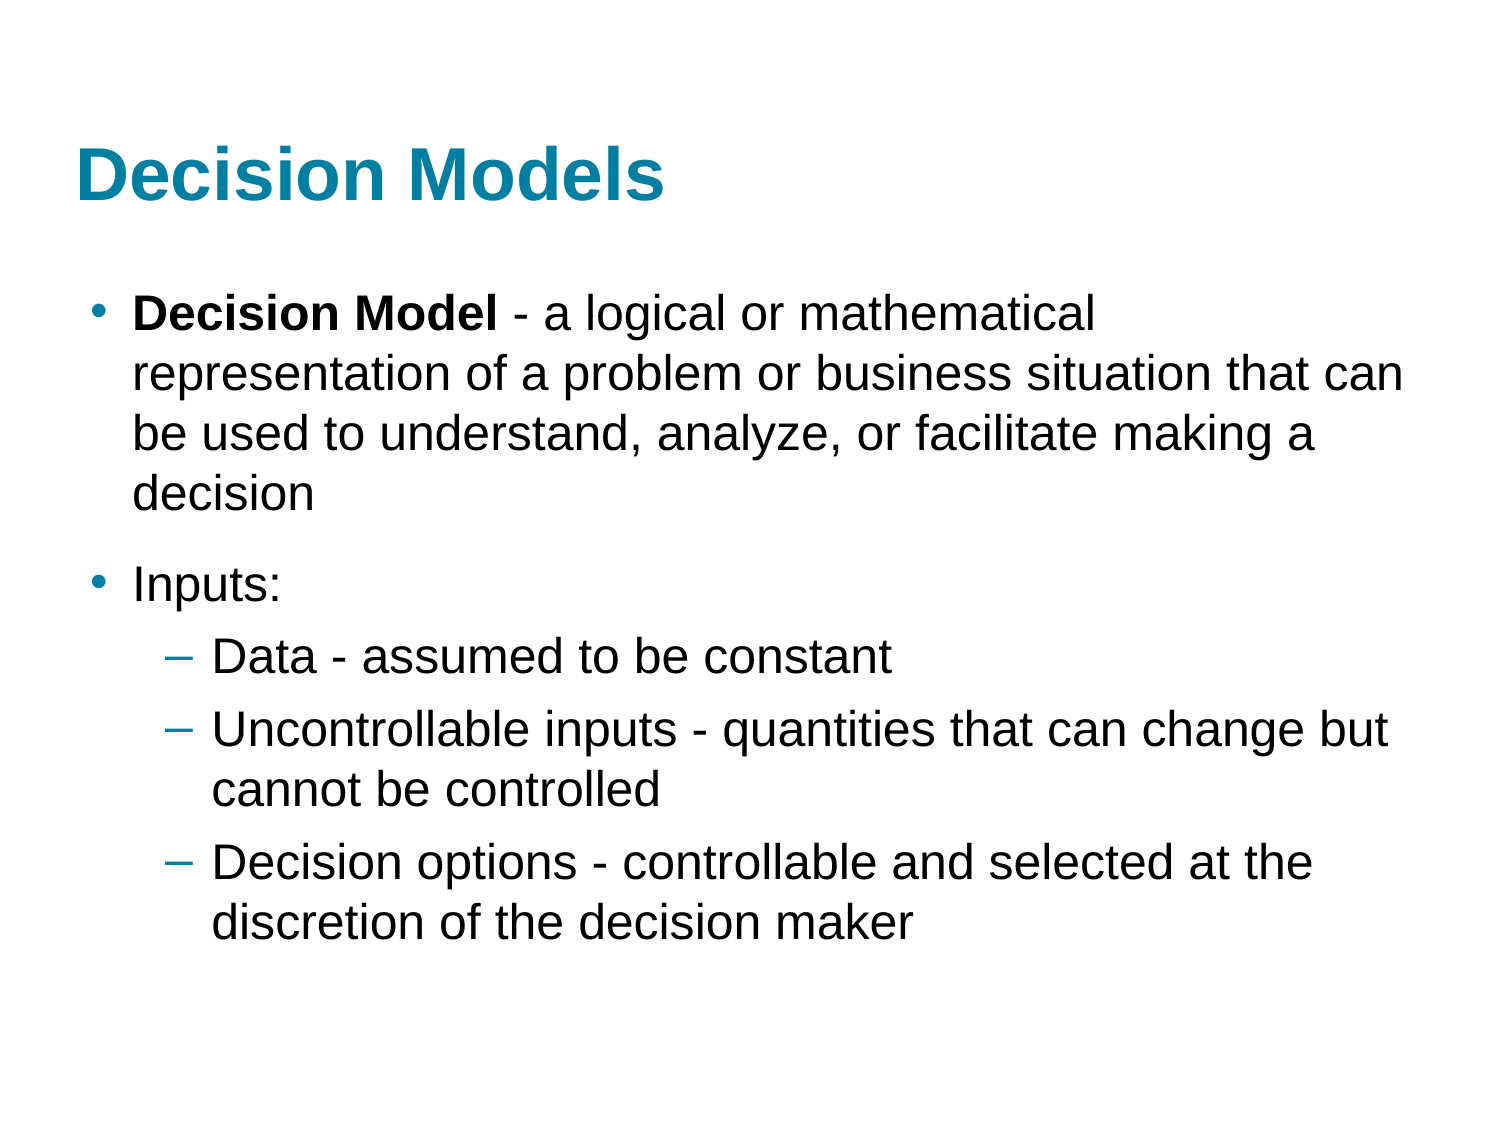

9/1/2021
26
# Decision Models
Decision Model - a logical or mathematical representation of a problem or business situation that can be used to understand, analyze, or facilitate making a decision
Inputs:
Data - assumed to be constant
Uncontrollable inputs - quantities that can change but cannot be controlled
Decision options - controllable and selected at the discretion of the decision maker